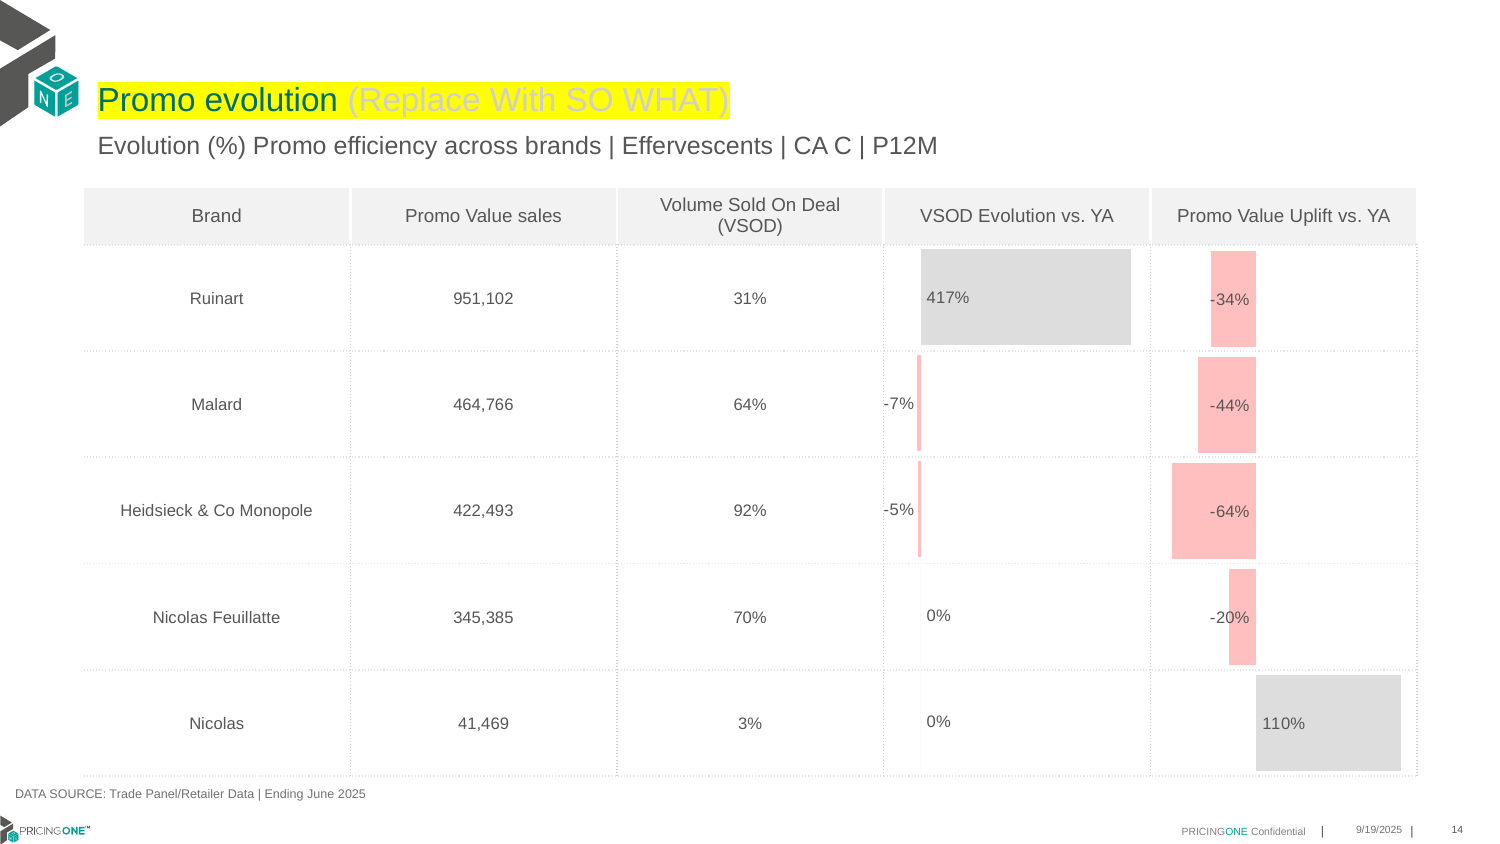

# Promo evolution (Replace With SO WHAT)
Evolution (%) Promo efficiency across brands | Effervescents | CA C | P12M
| Brand | Promo Value sales | Volume Sold On Deal (VSOD) | VSOD Evolution vs. YA | Promo Value Uplift vs. YA |
| --- | --- | --- | --- | --- |
| Ruinart | 951,102 | 31% |  |  |
| Malard | 464,766 | 64% |  |  |
| Heidsieck & Co Monopole | 422,493 | 92% |  |  |
| Nicolas Feuillatte | 345,385 | 70% |  |  |
| Nicolas | 41,469 | 3% |  |  |

### Chart

| Category | VSOD Evaluation vs YA |
|---|---|
| Ruinart | 4.167 |
| Malard | -0.07199999999999995 |
| Heidsieck & Co Monopole | -0.052000000000000046 |
| Nicolas Feuillatte | 0.0 |
| Nicolas | 0.0 |

### Chart

| Category | Promo Value Uplift vs YA |
|---|---|
| Ruinart | -0.3403033217396595 |
| Malard | -0.4430785466124203 |
| Heidsieck & Co Monopole | -0.640643072841993 |
| Nicolas Feuillatte | -0.20384137973619643 |
| Nicolas | 1.0954252246929341 |
DATA SOURCE: Trade Panel/Retailer Data | Ending June 2025

9/19/2025
14